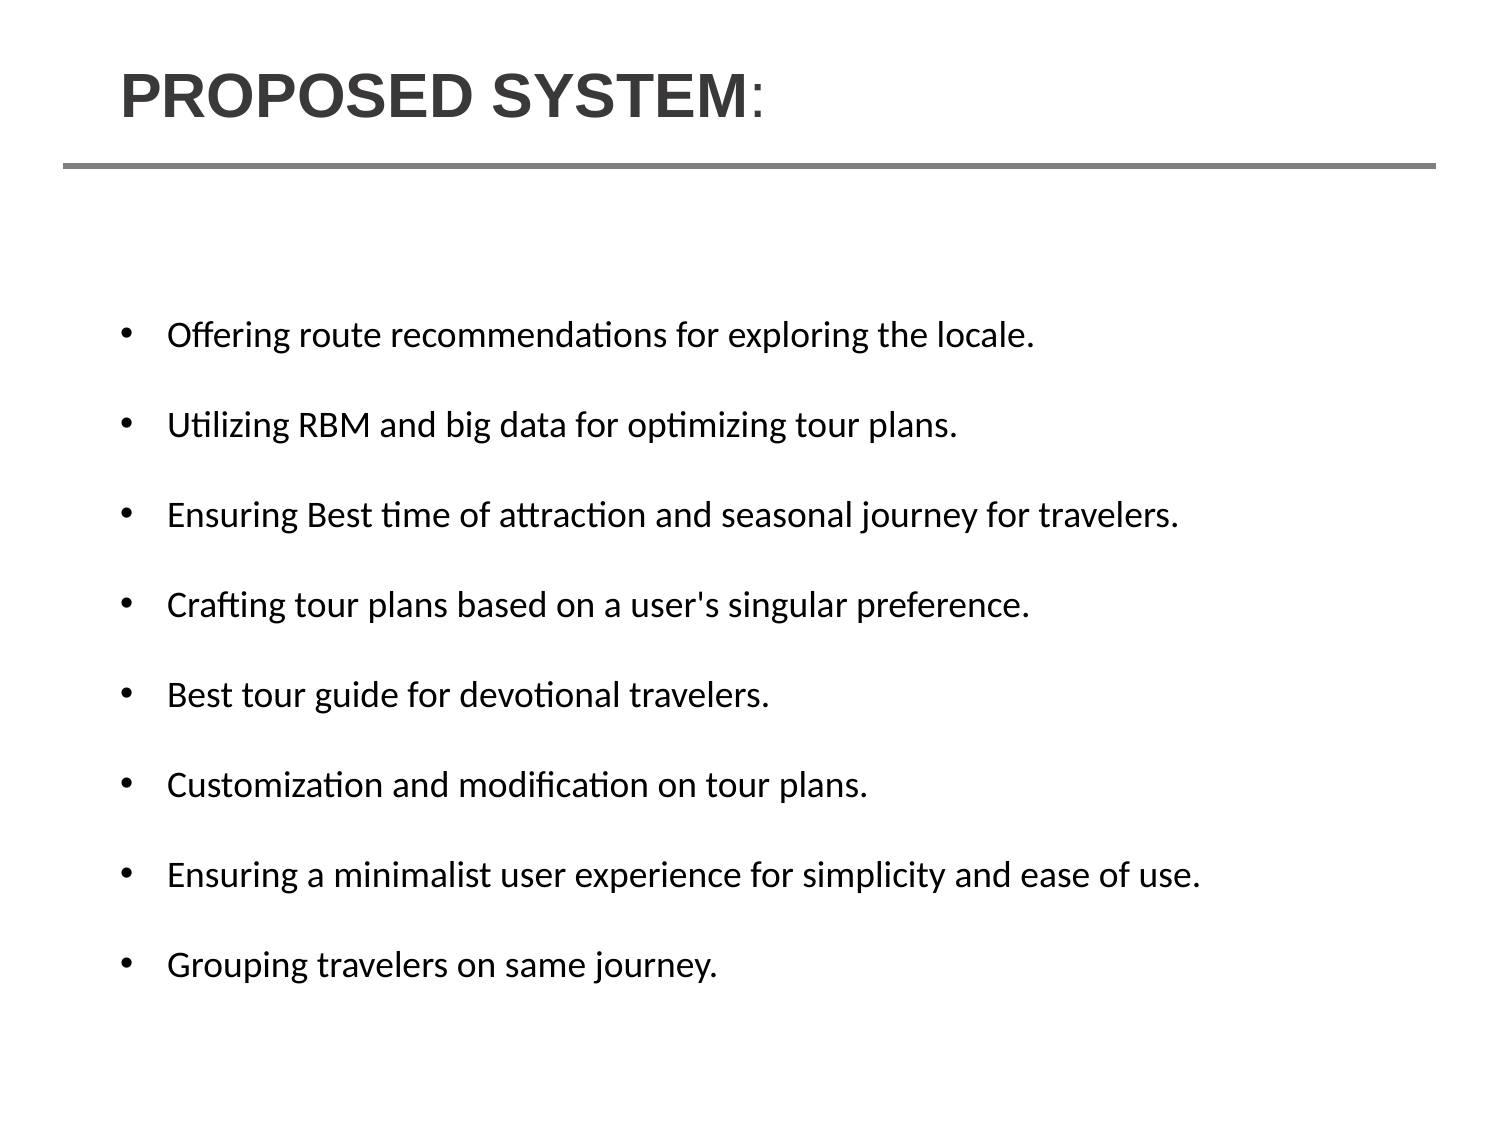

PROPOSED SYSTEM:
Offering route recommendations for exploring the locale.
Utilizing RBM and big data for optimizing tour plans.
Ensuring Best time of attraction and seasonal journey for travelers.
Crafting tour plans based on a user's singular preference.
Best tour guide for devotional travelers.
Customization and modification on tour plans.
Ensuring a minimalist user experience for simplicity and ease of use.
Grouping travelers on same journey.